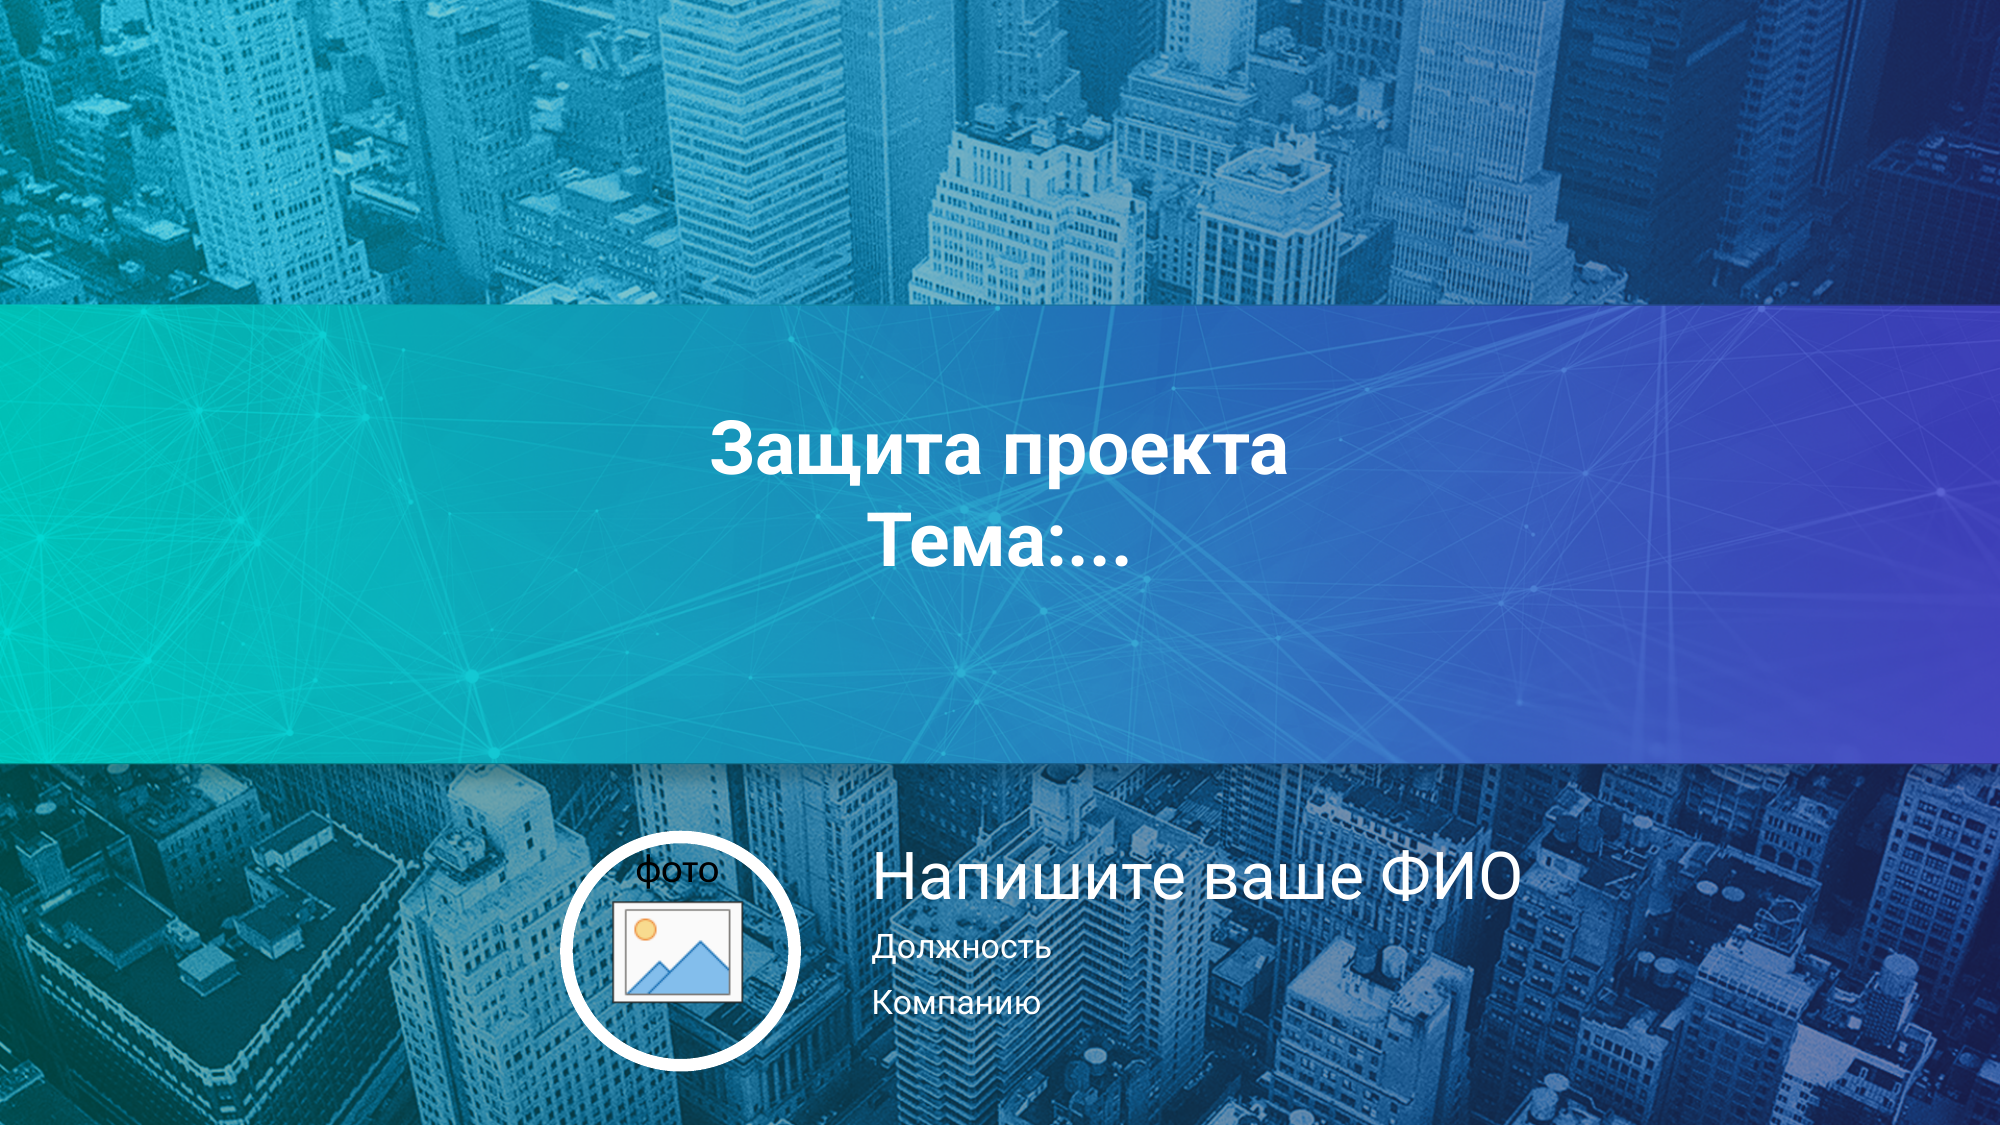

Защита проекта
Тема:...

Напишите ваше ФИО
фото
Должность
Компанию